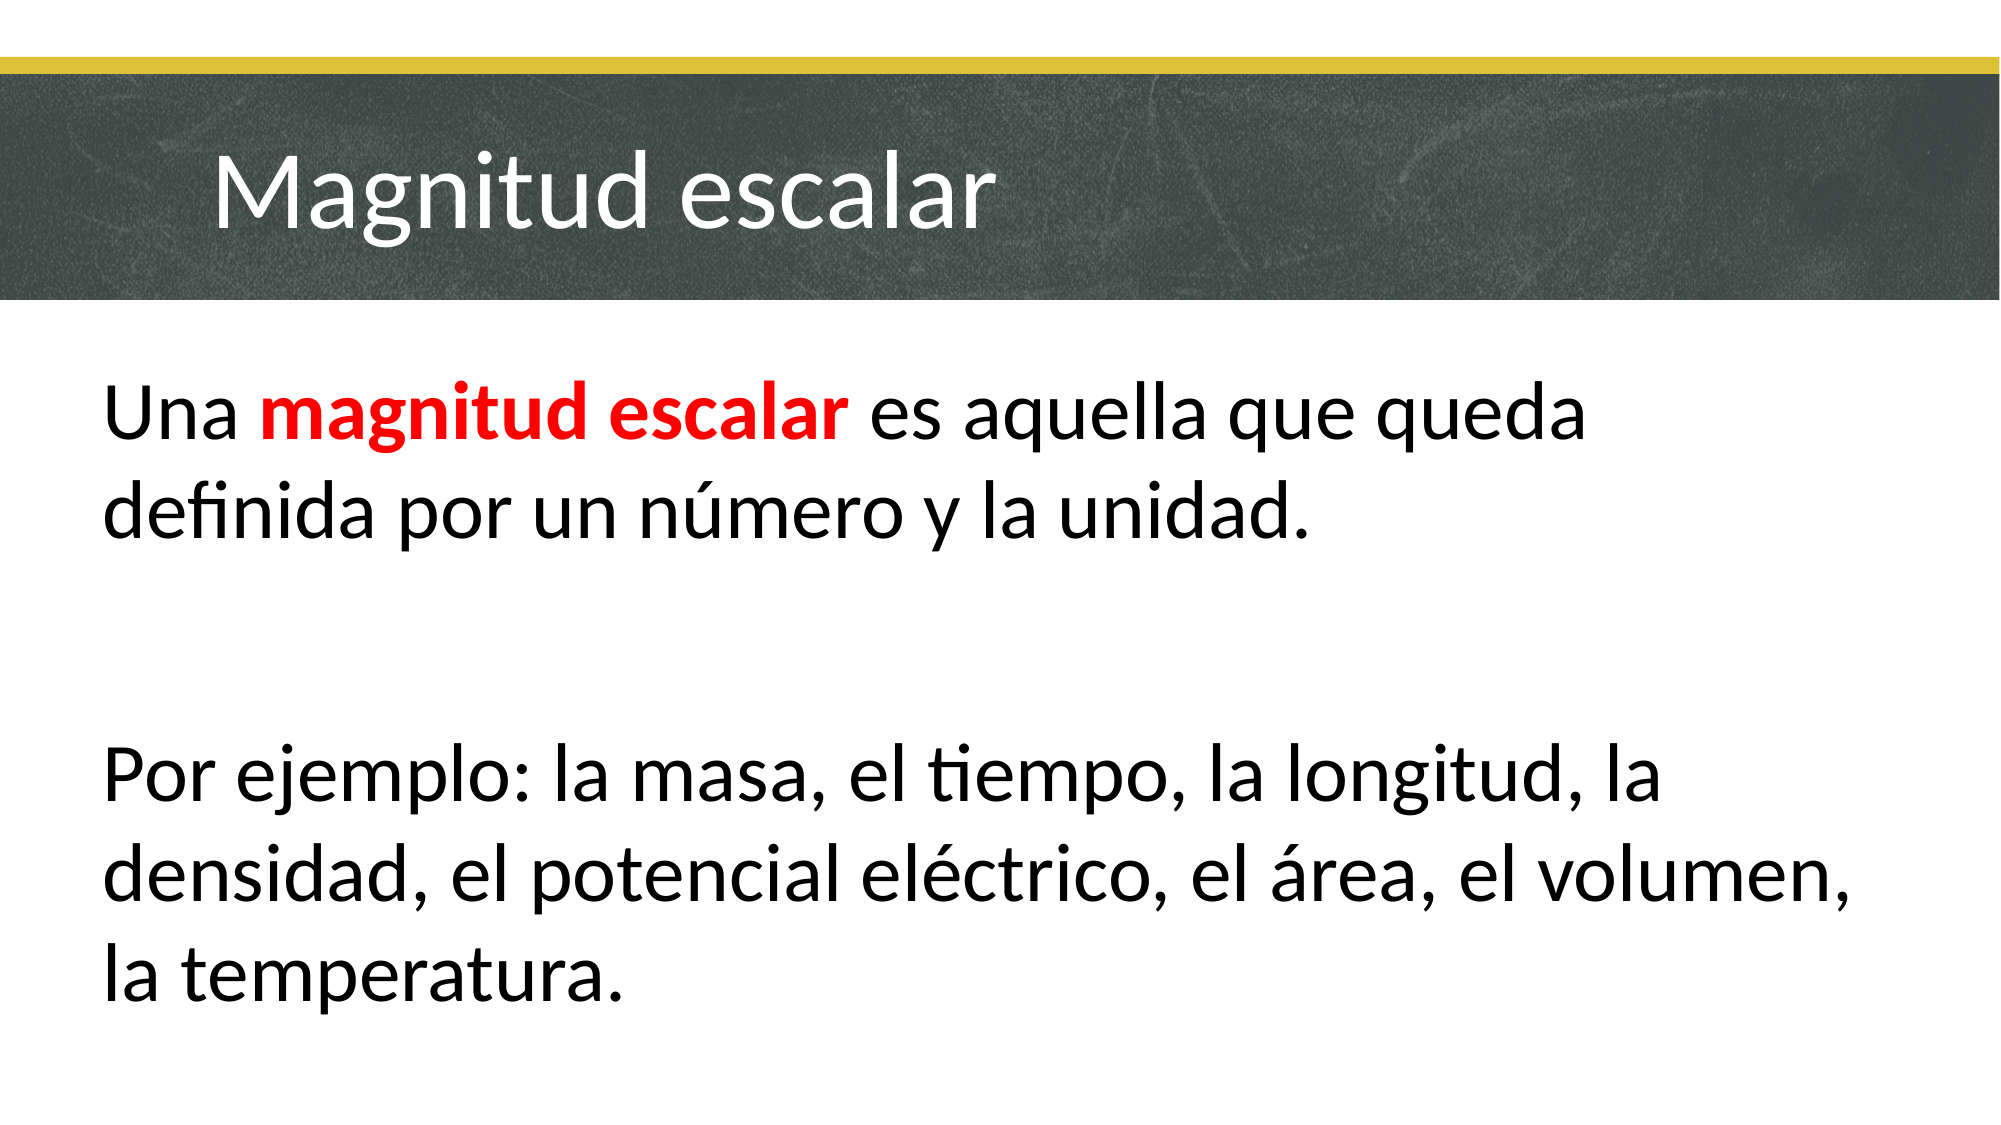

Magnitud escalar
Una magnitud escalar es aquella que queda definida por un número y la unidad.

Por ejemplo: la masa, el tiempo, la longitud, la densidad, el potencial eléctrico, el área, el volumen, la temperatura.